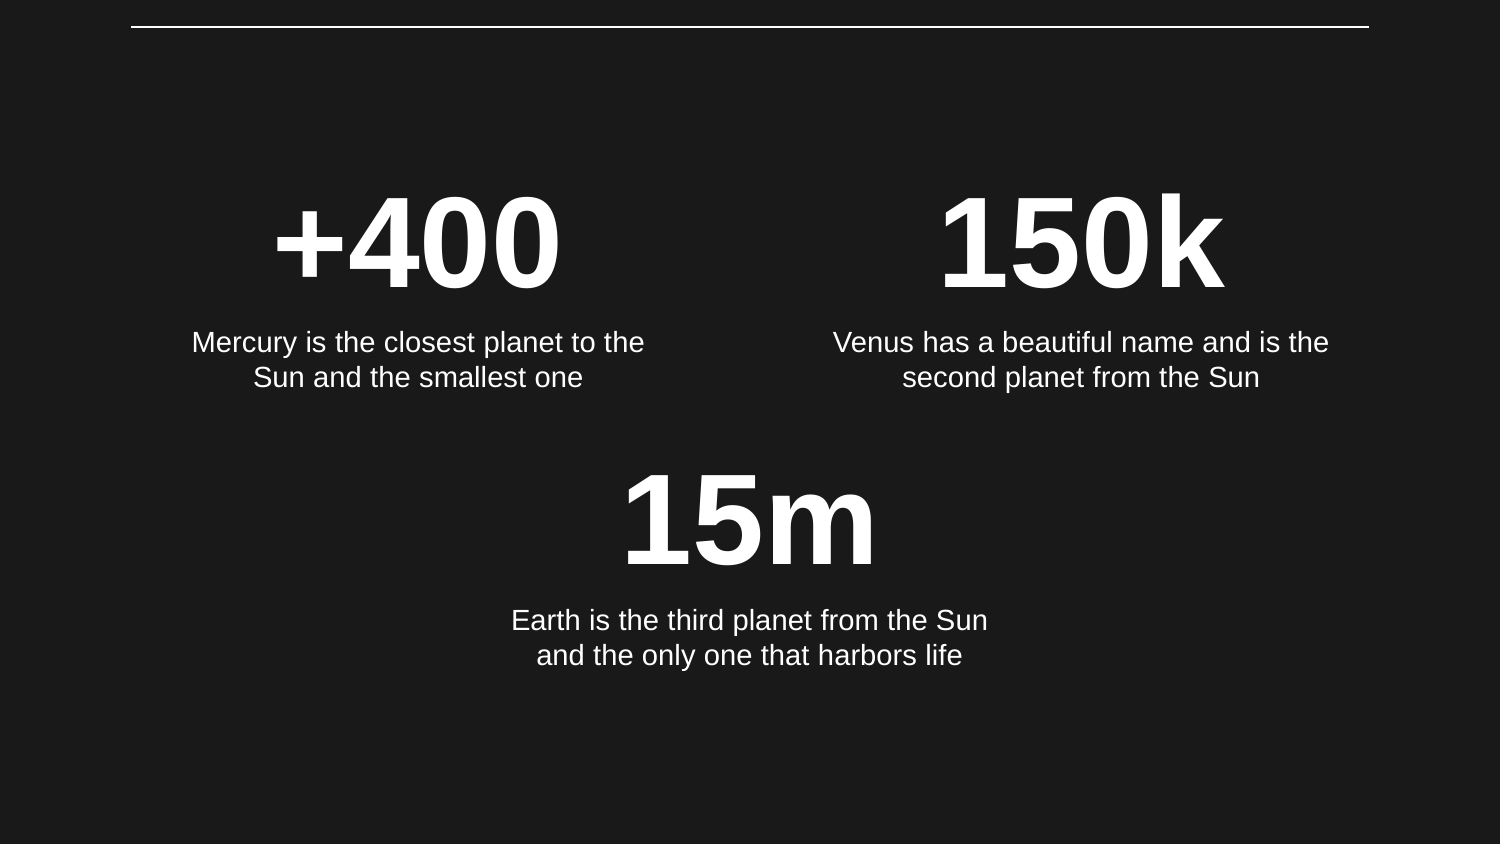

# +400
150k
Venus has a beautiful name and is the second planet from the Sun
Mercury is the closest planet to the Sun and the smallest one
15m
Earth is the third planet from the Sun and the only one that harbors life